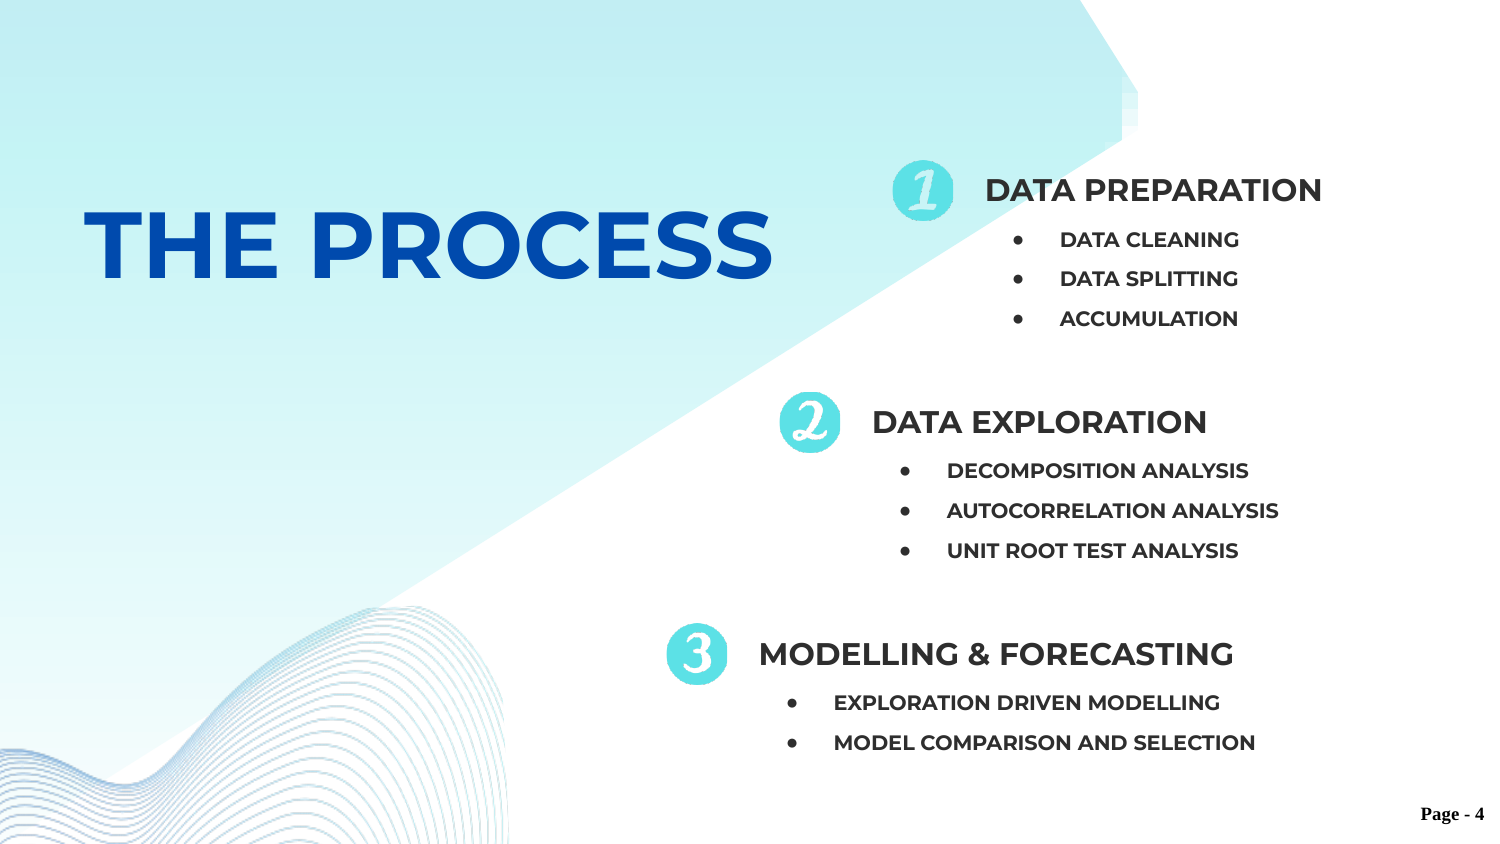

DATA PREPARATION

THE PROCESS
DATA CLEANING
DATA SPLITTING
ACCUMULATION
DATA EXPLORATION

DECOMPOSITION ANALYSIS
AUTOCORRELATION ANALYSIS
UNIT ROOT TEST ANALYSIS

MODELLING & FORECASTING

EXPLORATION DRIVEN MODELLING
MODEL COMPARISON AND SELECTION

Page - 4